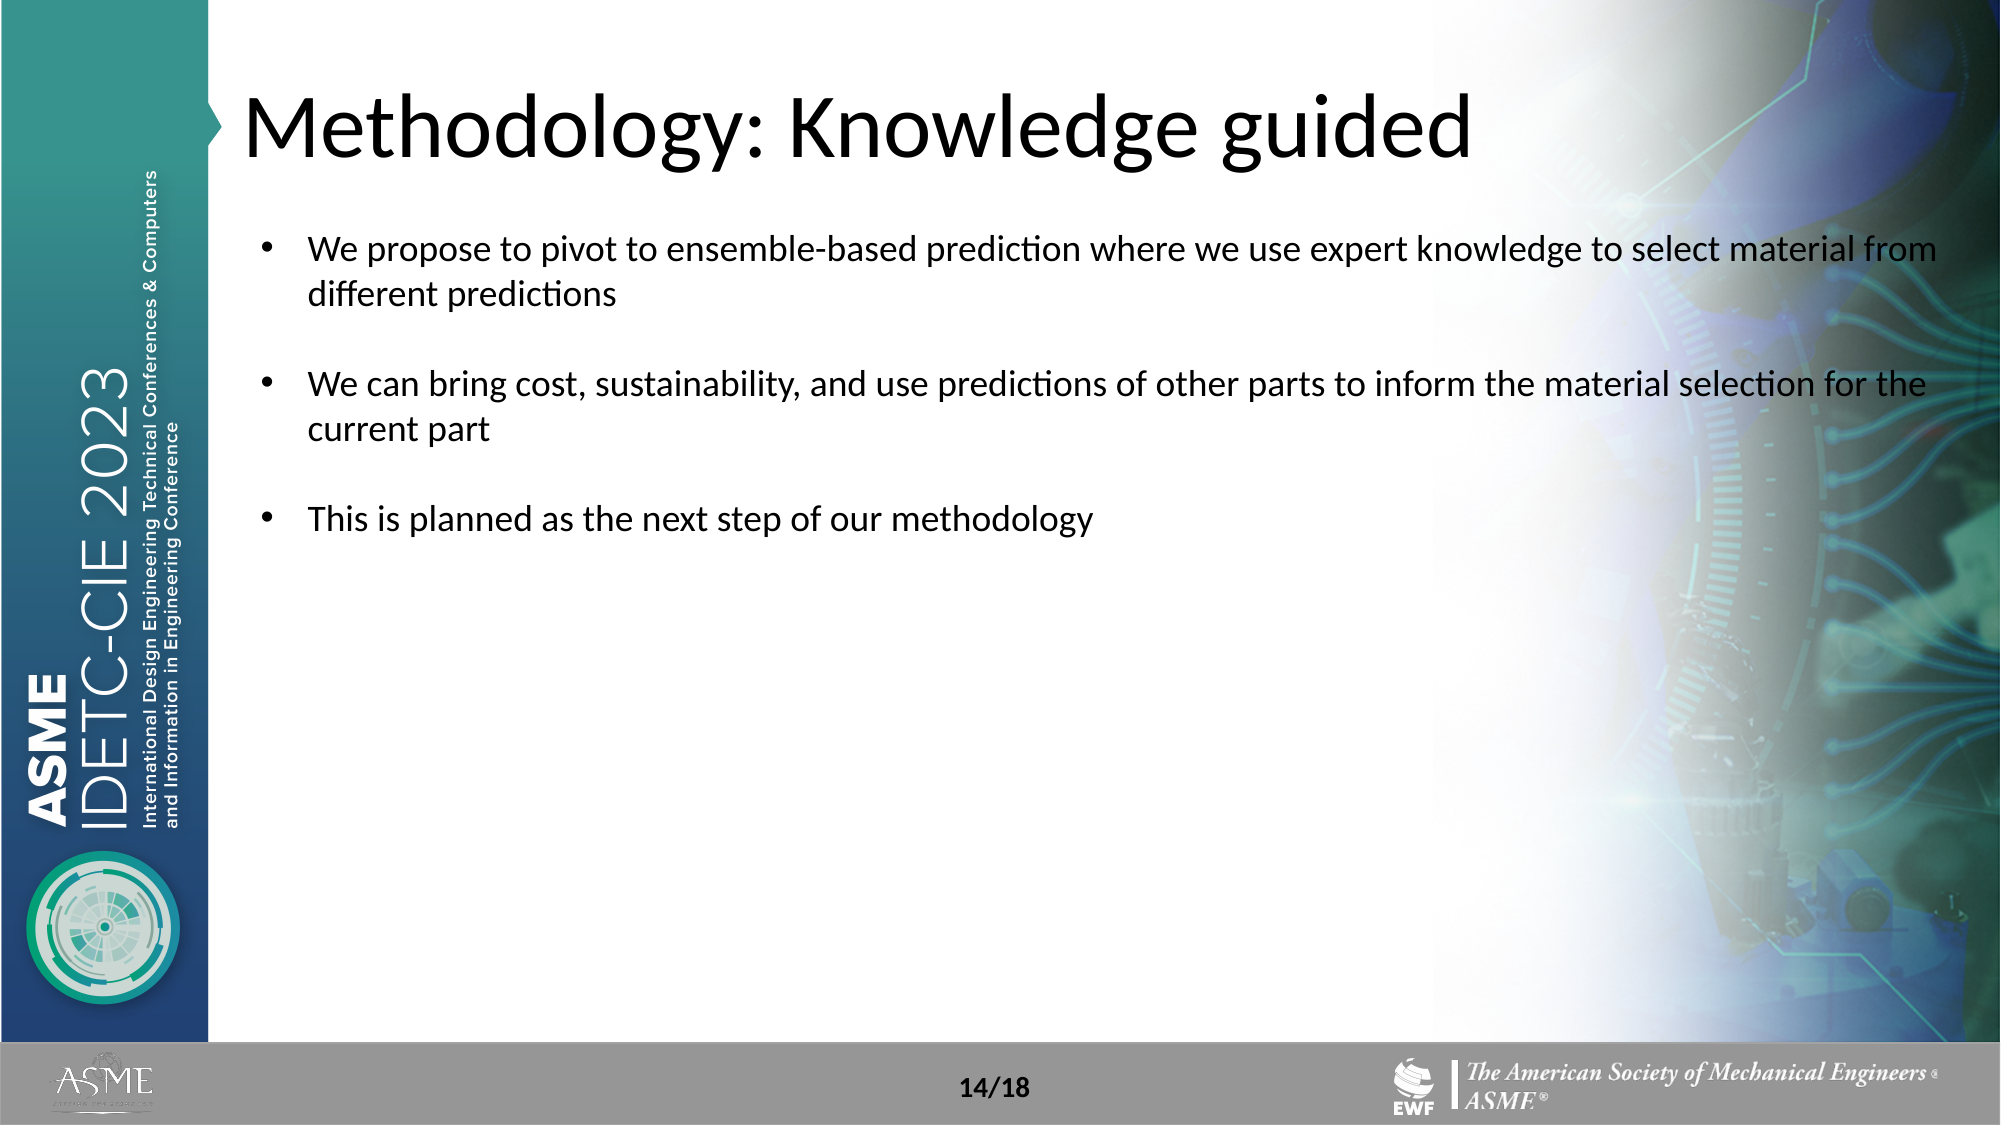

# Methodology: Knowledge guided
We propose to pivot to ensemble-based prediction where we use expert knowledge to select material from different predictions

We can bring cost, sustainability, and use predictions of other parts to inform the material selection for the current part

This is planned as the next step of our methodology
14/18